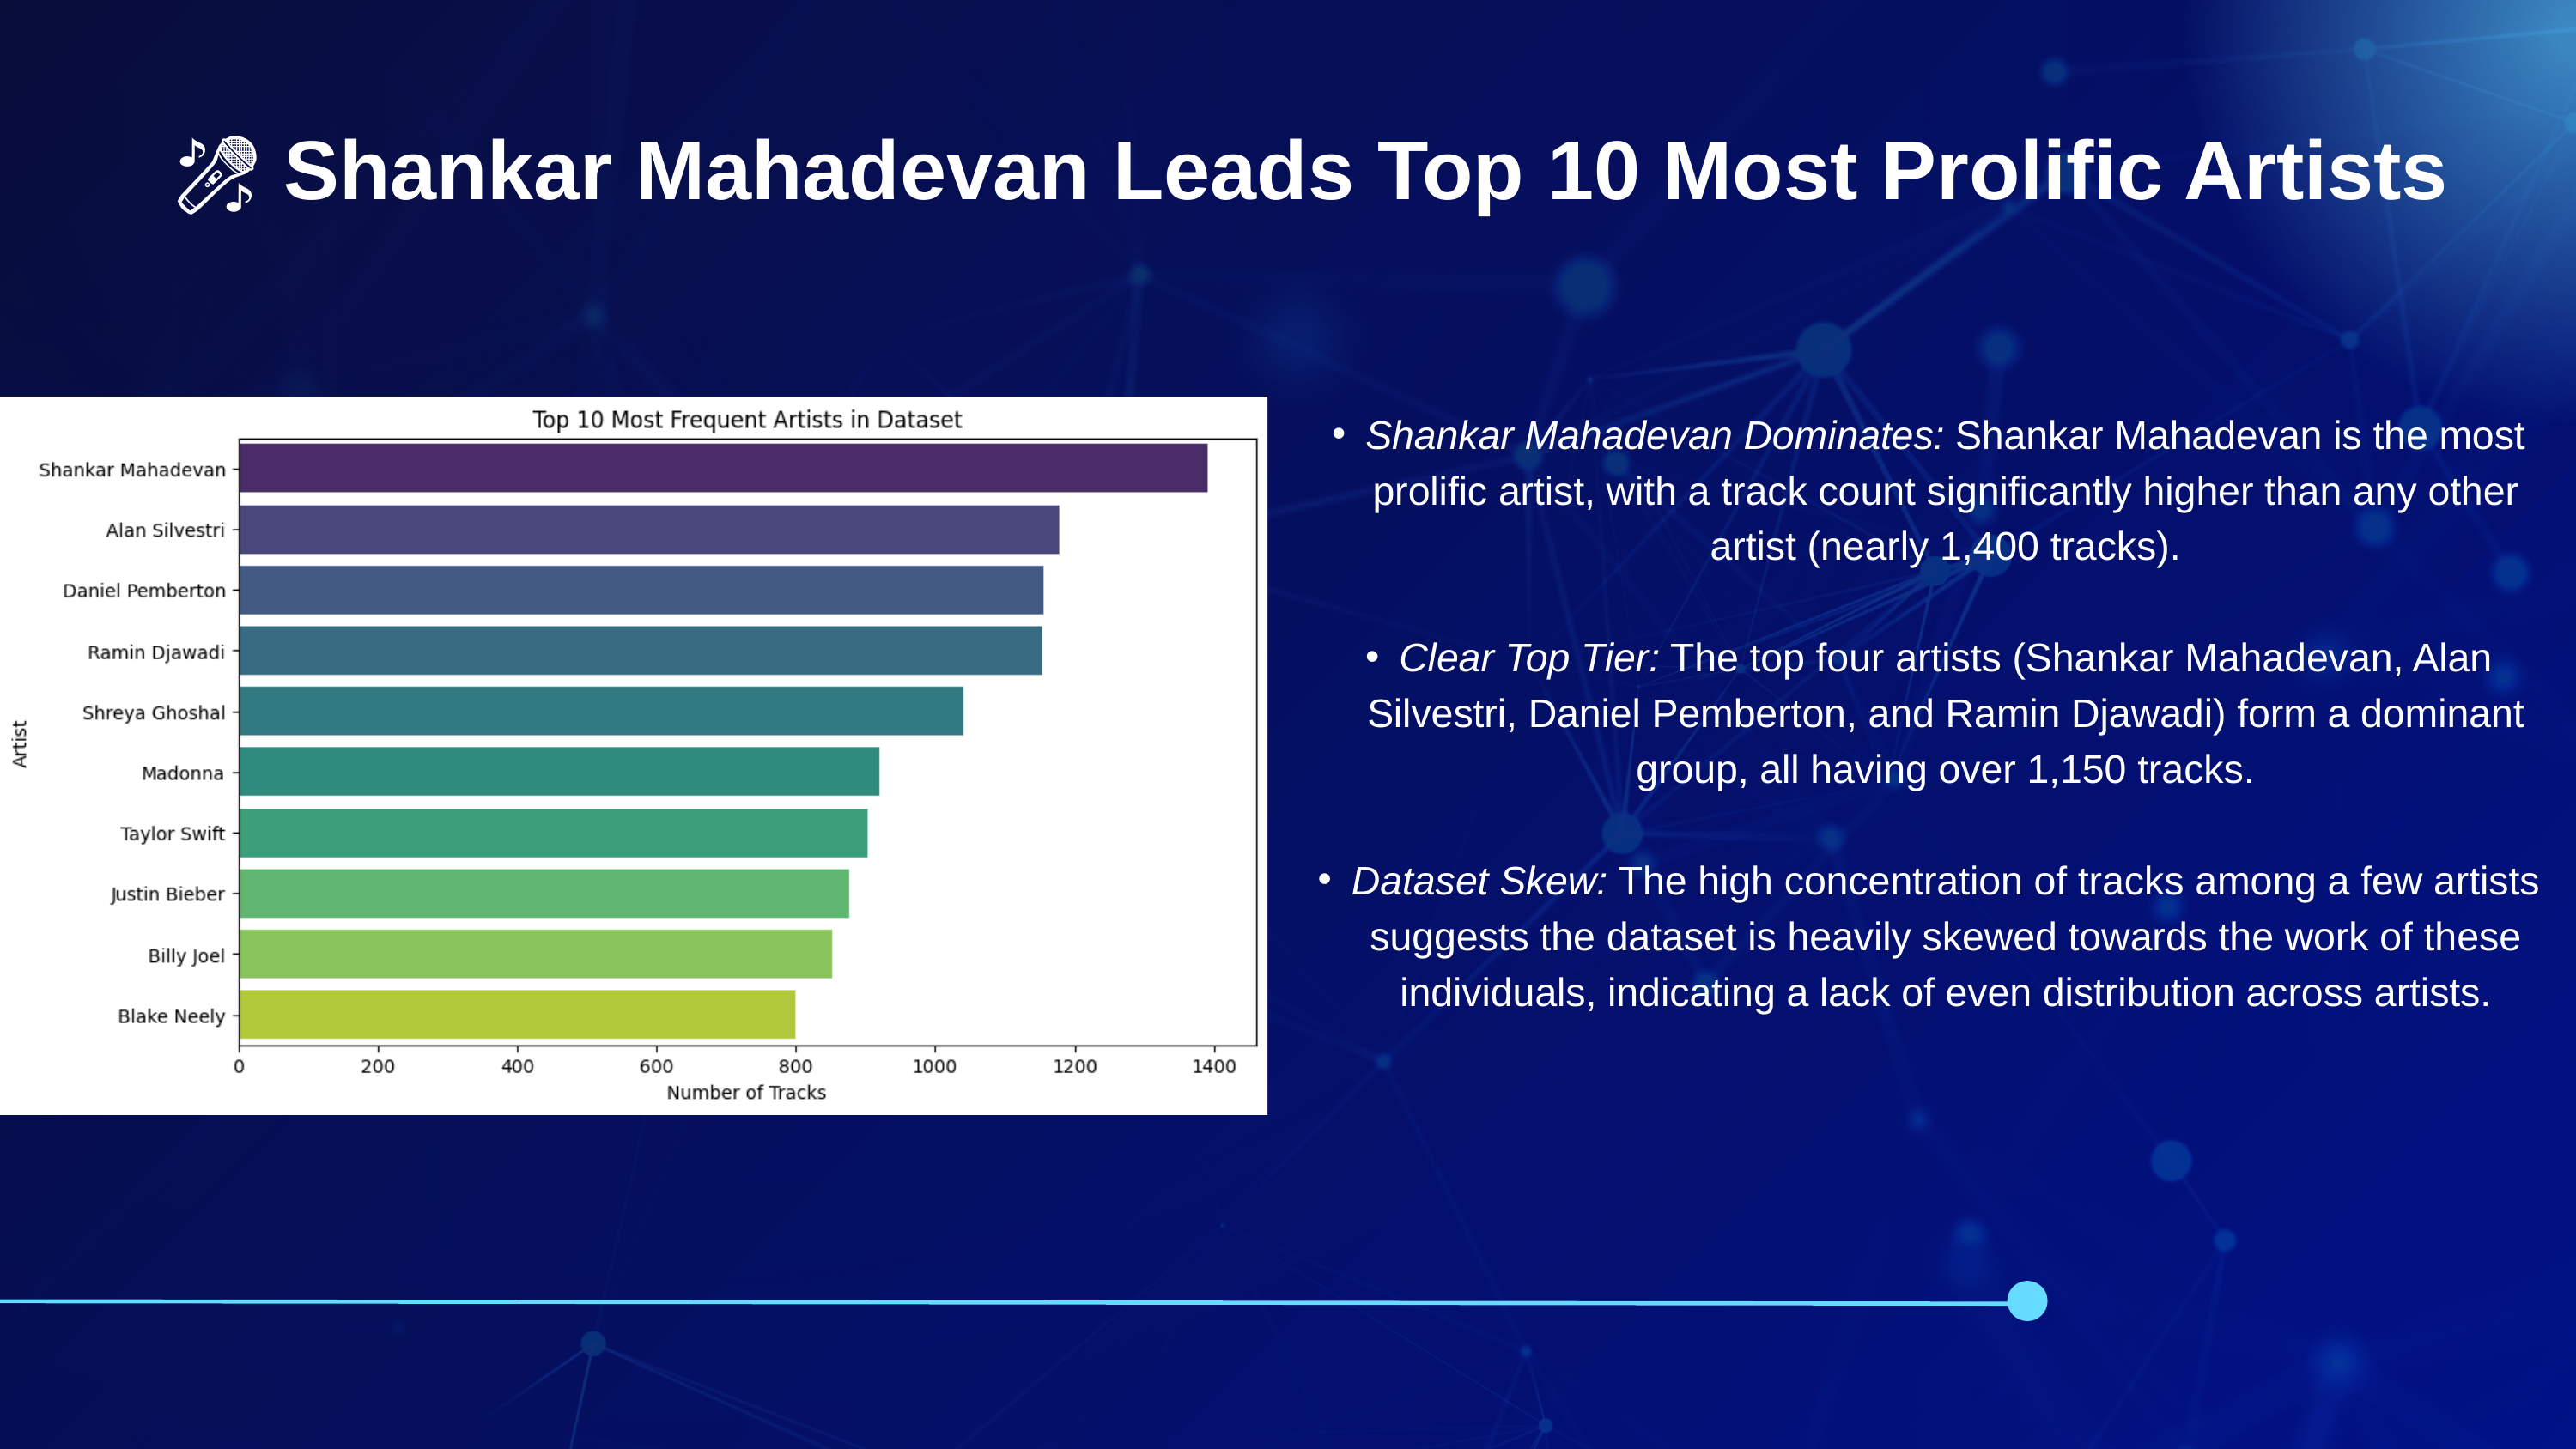

🎤 Shankar Mahadevan Leads Top 10 Most Prolific Artists

Shankar Mahadevan Dominates: Shankar Mahadevan is the most prolific artist, with a track count significantly higher than any other artist (nearly 1,400 tracks).

Clear Top Tier: The top four artists (Shankar Mahadevan, Alan Silvestri, Daniel Pemberton, and Ramin Djawadi) form a dominant group, all having over 1,150 tracks.

Dataset Skew: The high concentration of tracks among a few artists suggests the dataset is heavily skewed towards the work of these individuals, indicating a lack of even distribution across artists.